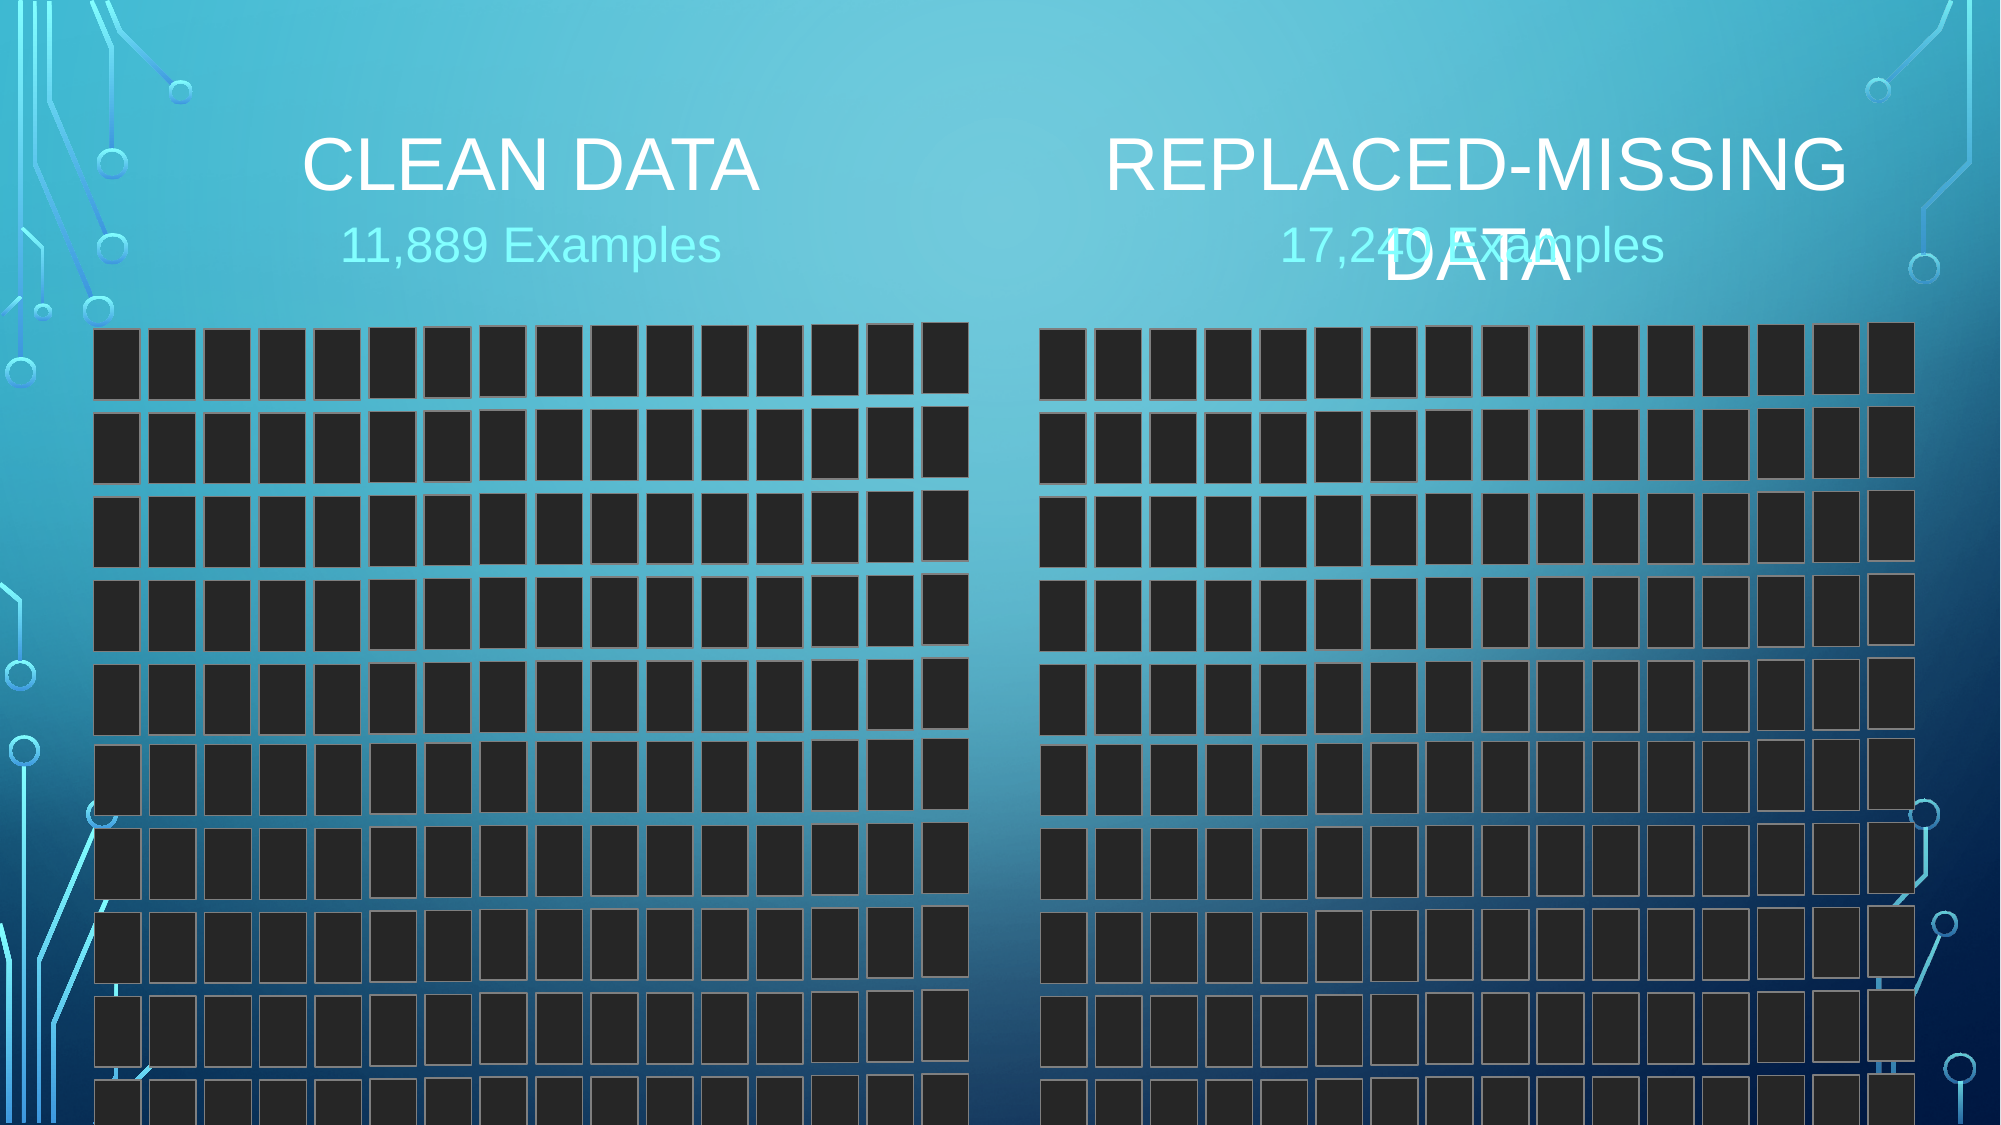

CLEAN DATA
REPLACED-MISSING DATA
11,889 Examples
17,240 Examples